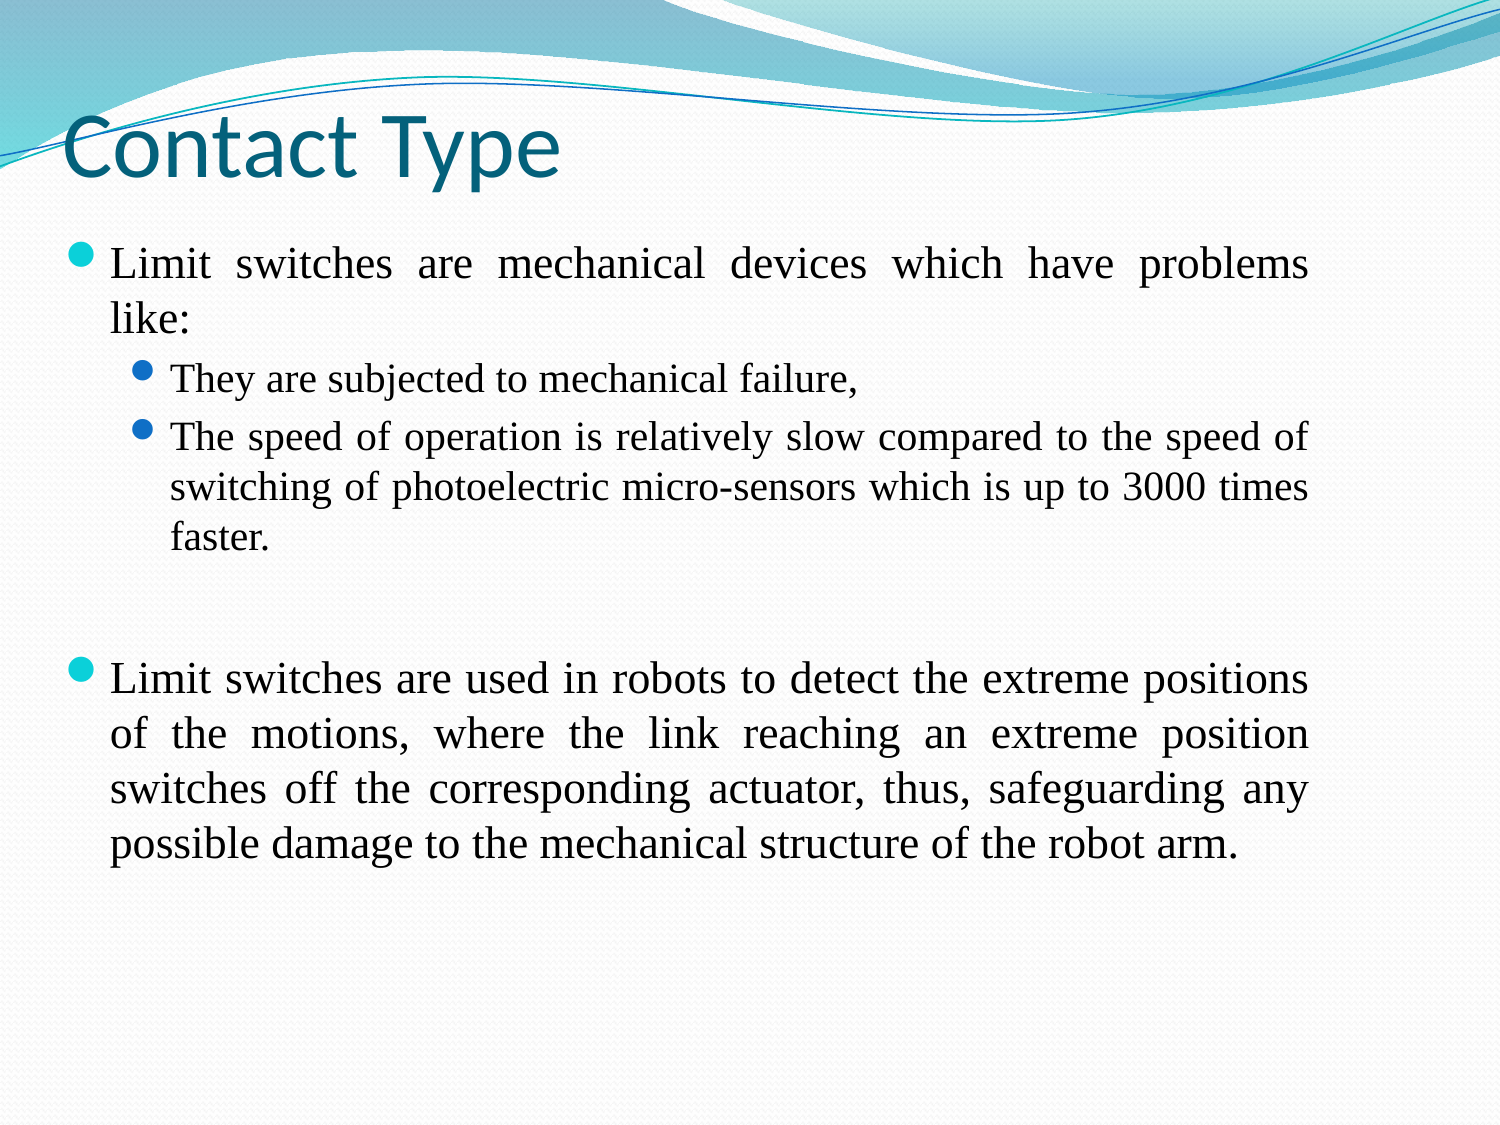

# Contact Type
Limit switches are mechanical devices which have problems like:
They are subjected to mechanical failure,
The speed of operation is relatively slow compared to the speed of switching of photoelectric micro-sensors which is up to 3000 times faster.

Limit switches are used in robots to detect the extreme positions of the motions, where the link reaching an extreme position switches off the corresponding actuator, thus, safeguarding any possible damage to the mechanical structure of the robot arm.